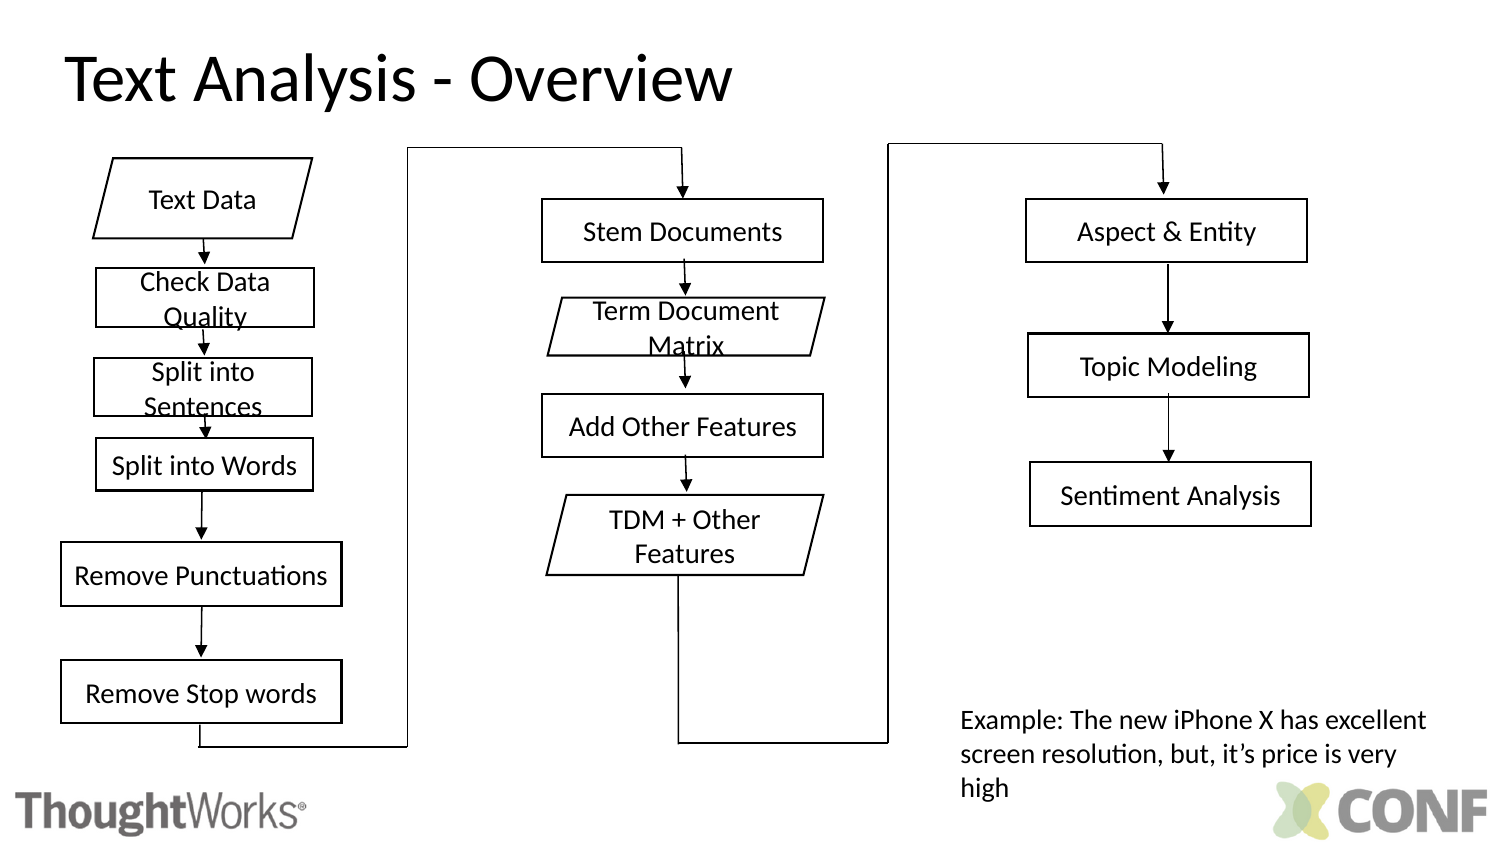

Text Analysis - Overview
Text Data
Split into Sentences
Remove Punctuations
Stem Documents
Aspect & Entity
Term Document Matrix
Add Other Features
TDM + Other Features
Split into Words
Remove Stop words
Check Data Quality
Topic Modeling
Sentiment Analysis
Example: The new iPhone X has excellent screen resolution, but, it’s price is very high